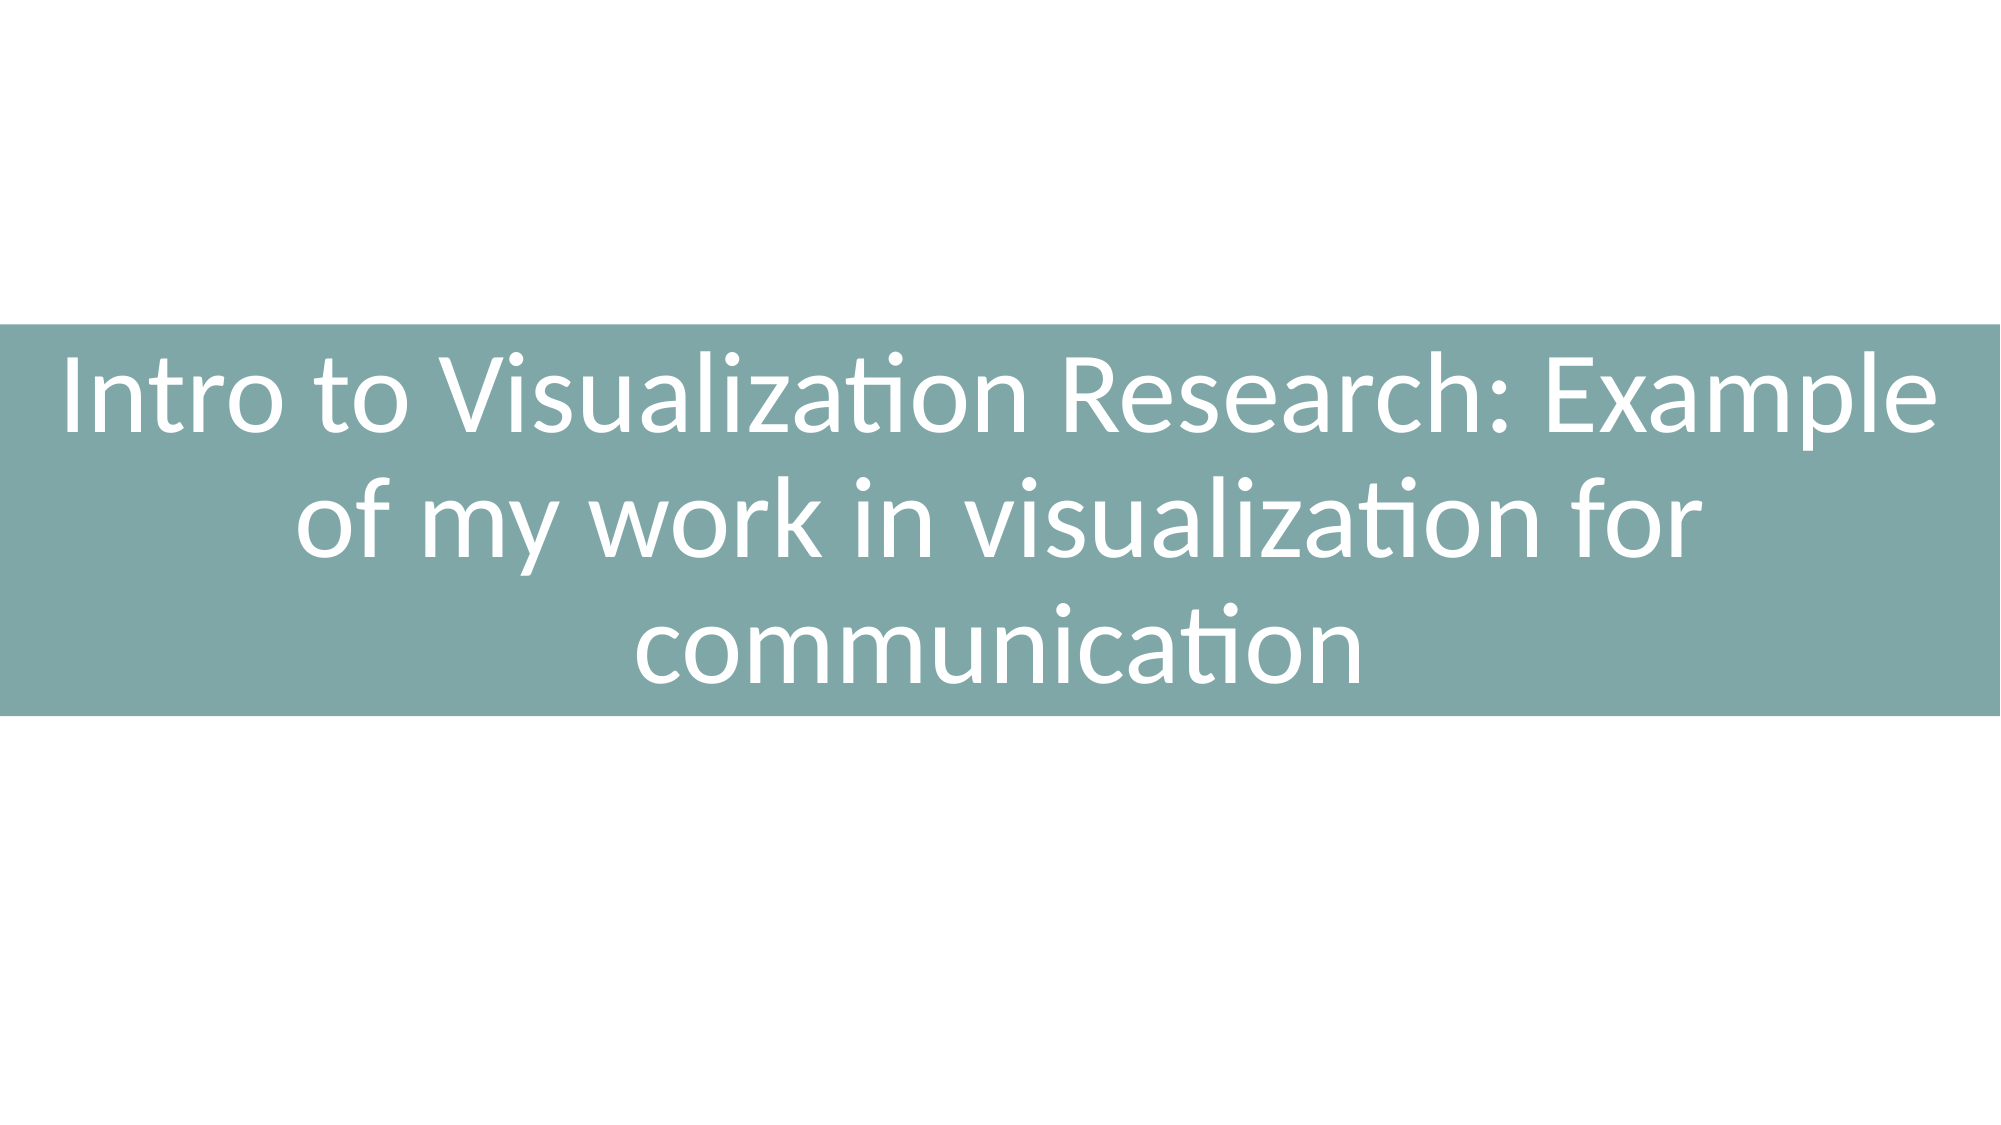

# Intro to Visualization Research: Example of my work in visualization for communication